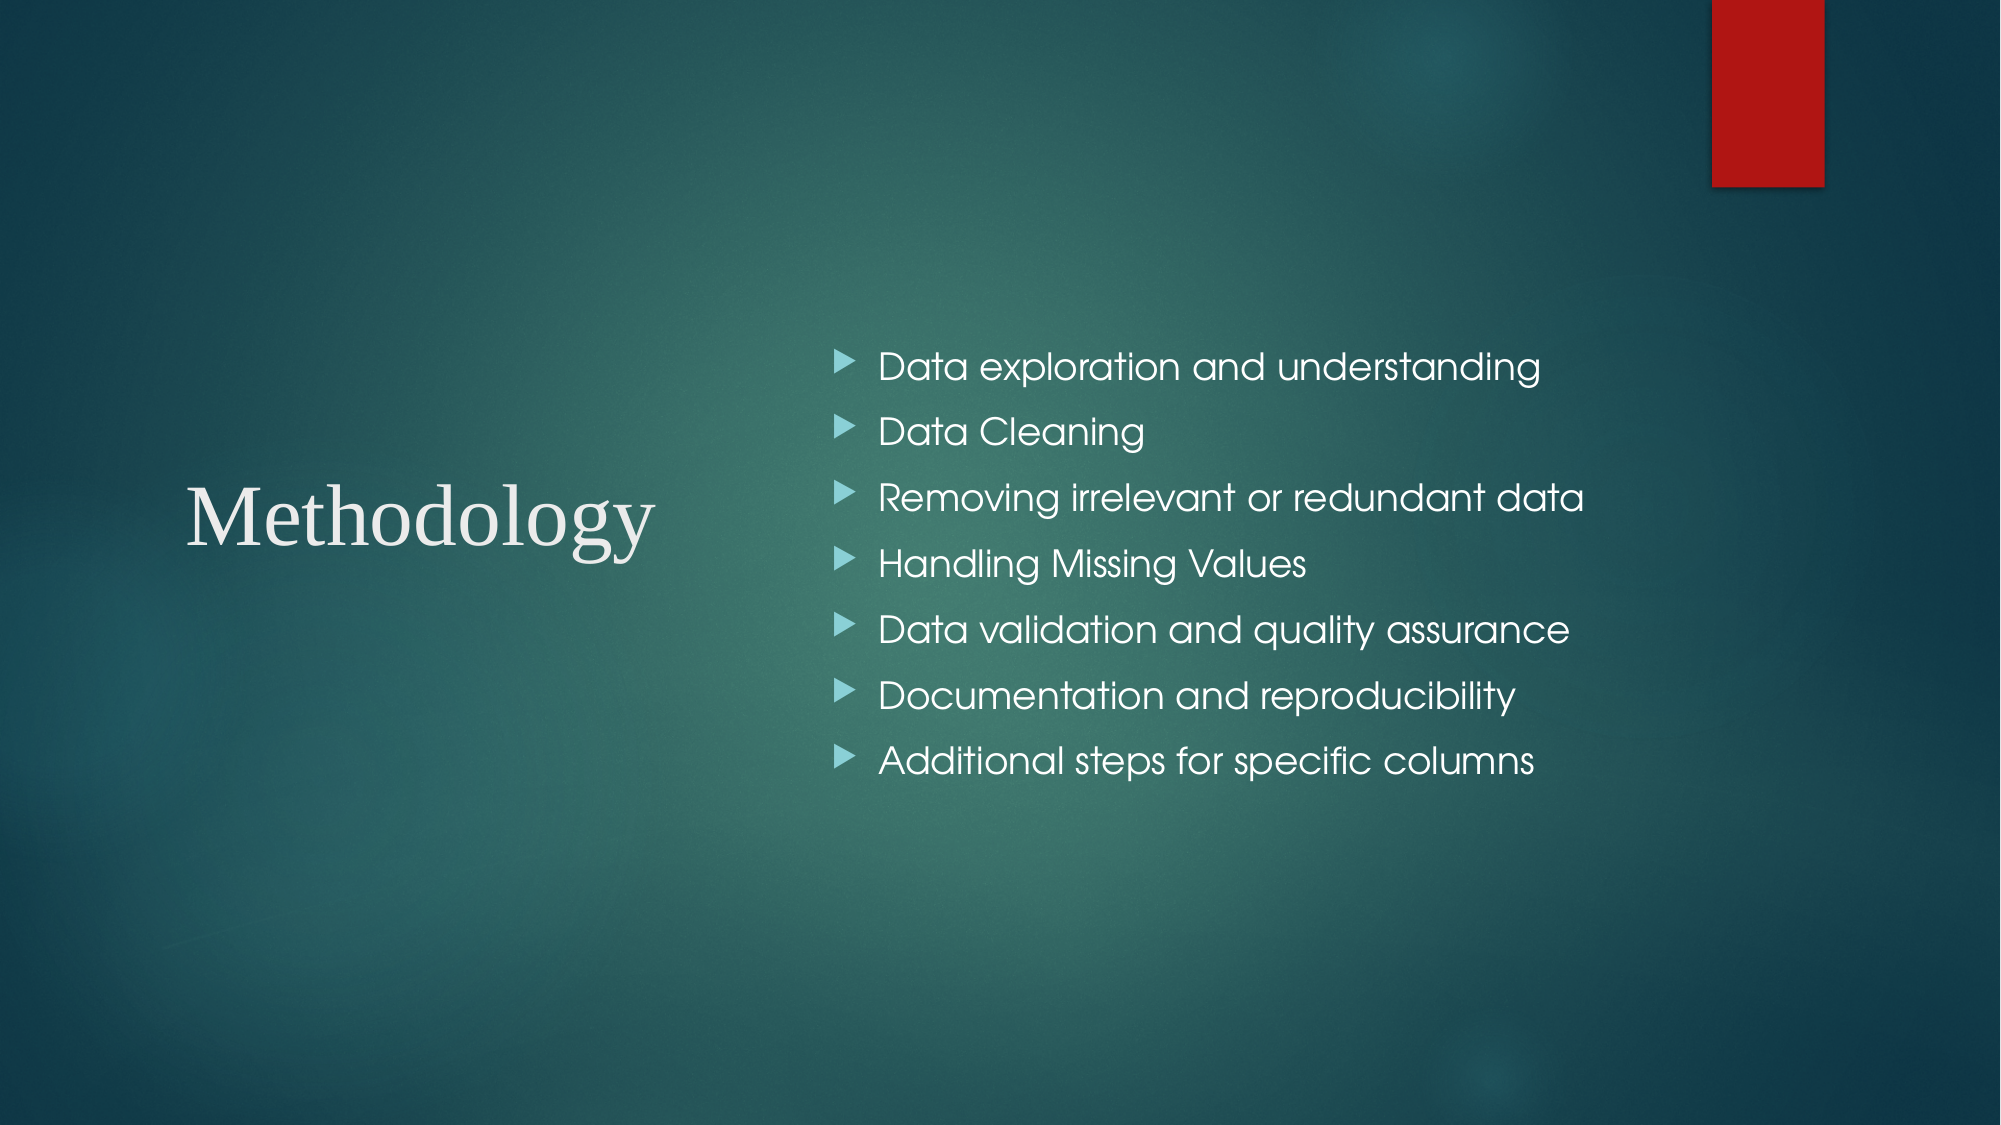

Data exploration and understanding
Data Cleaning
Removing irrelevant or redundant data
Handling Missing Values
Data validation and quality assurance
Documentation and reproducibility
Additional steps for specific columns
# Methodology